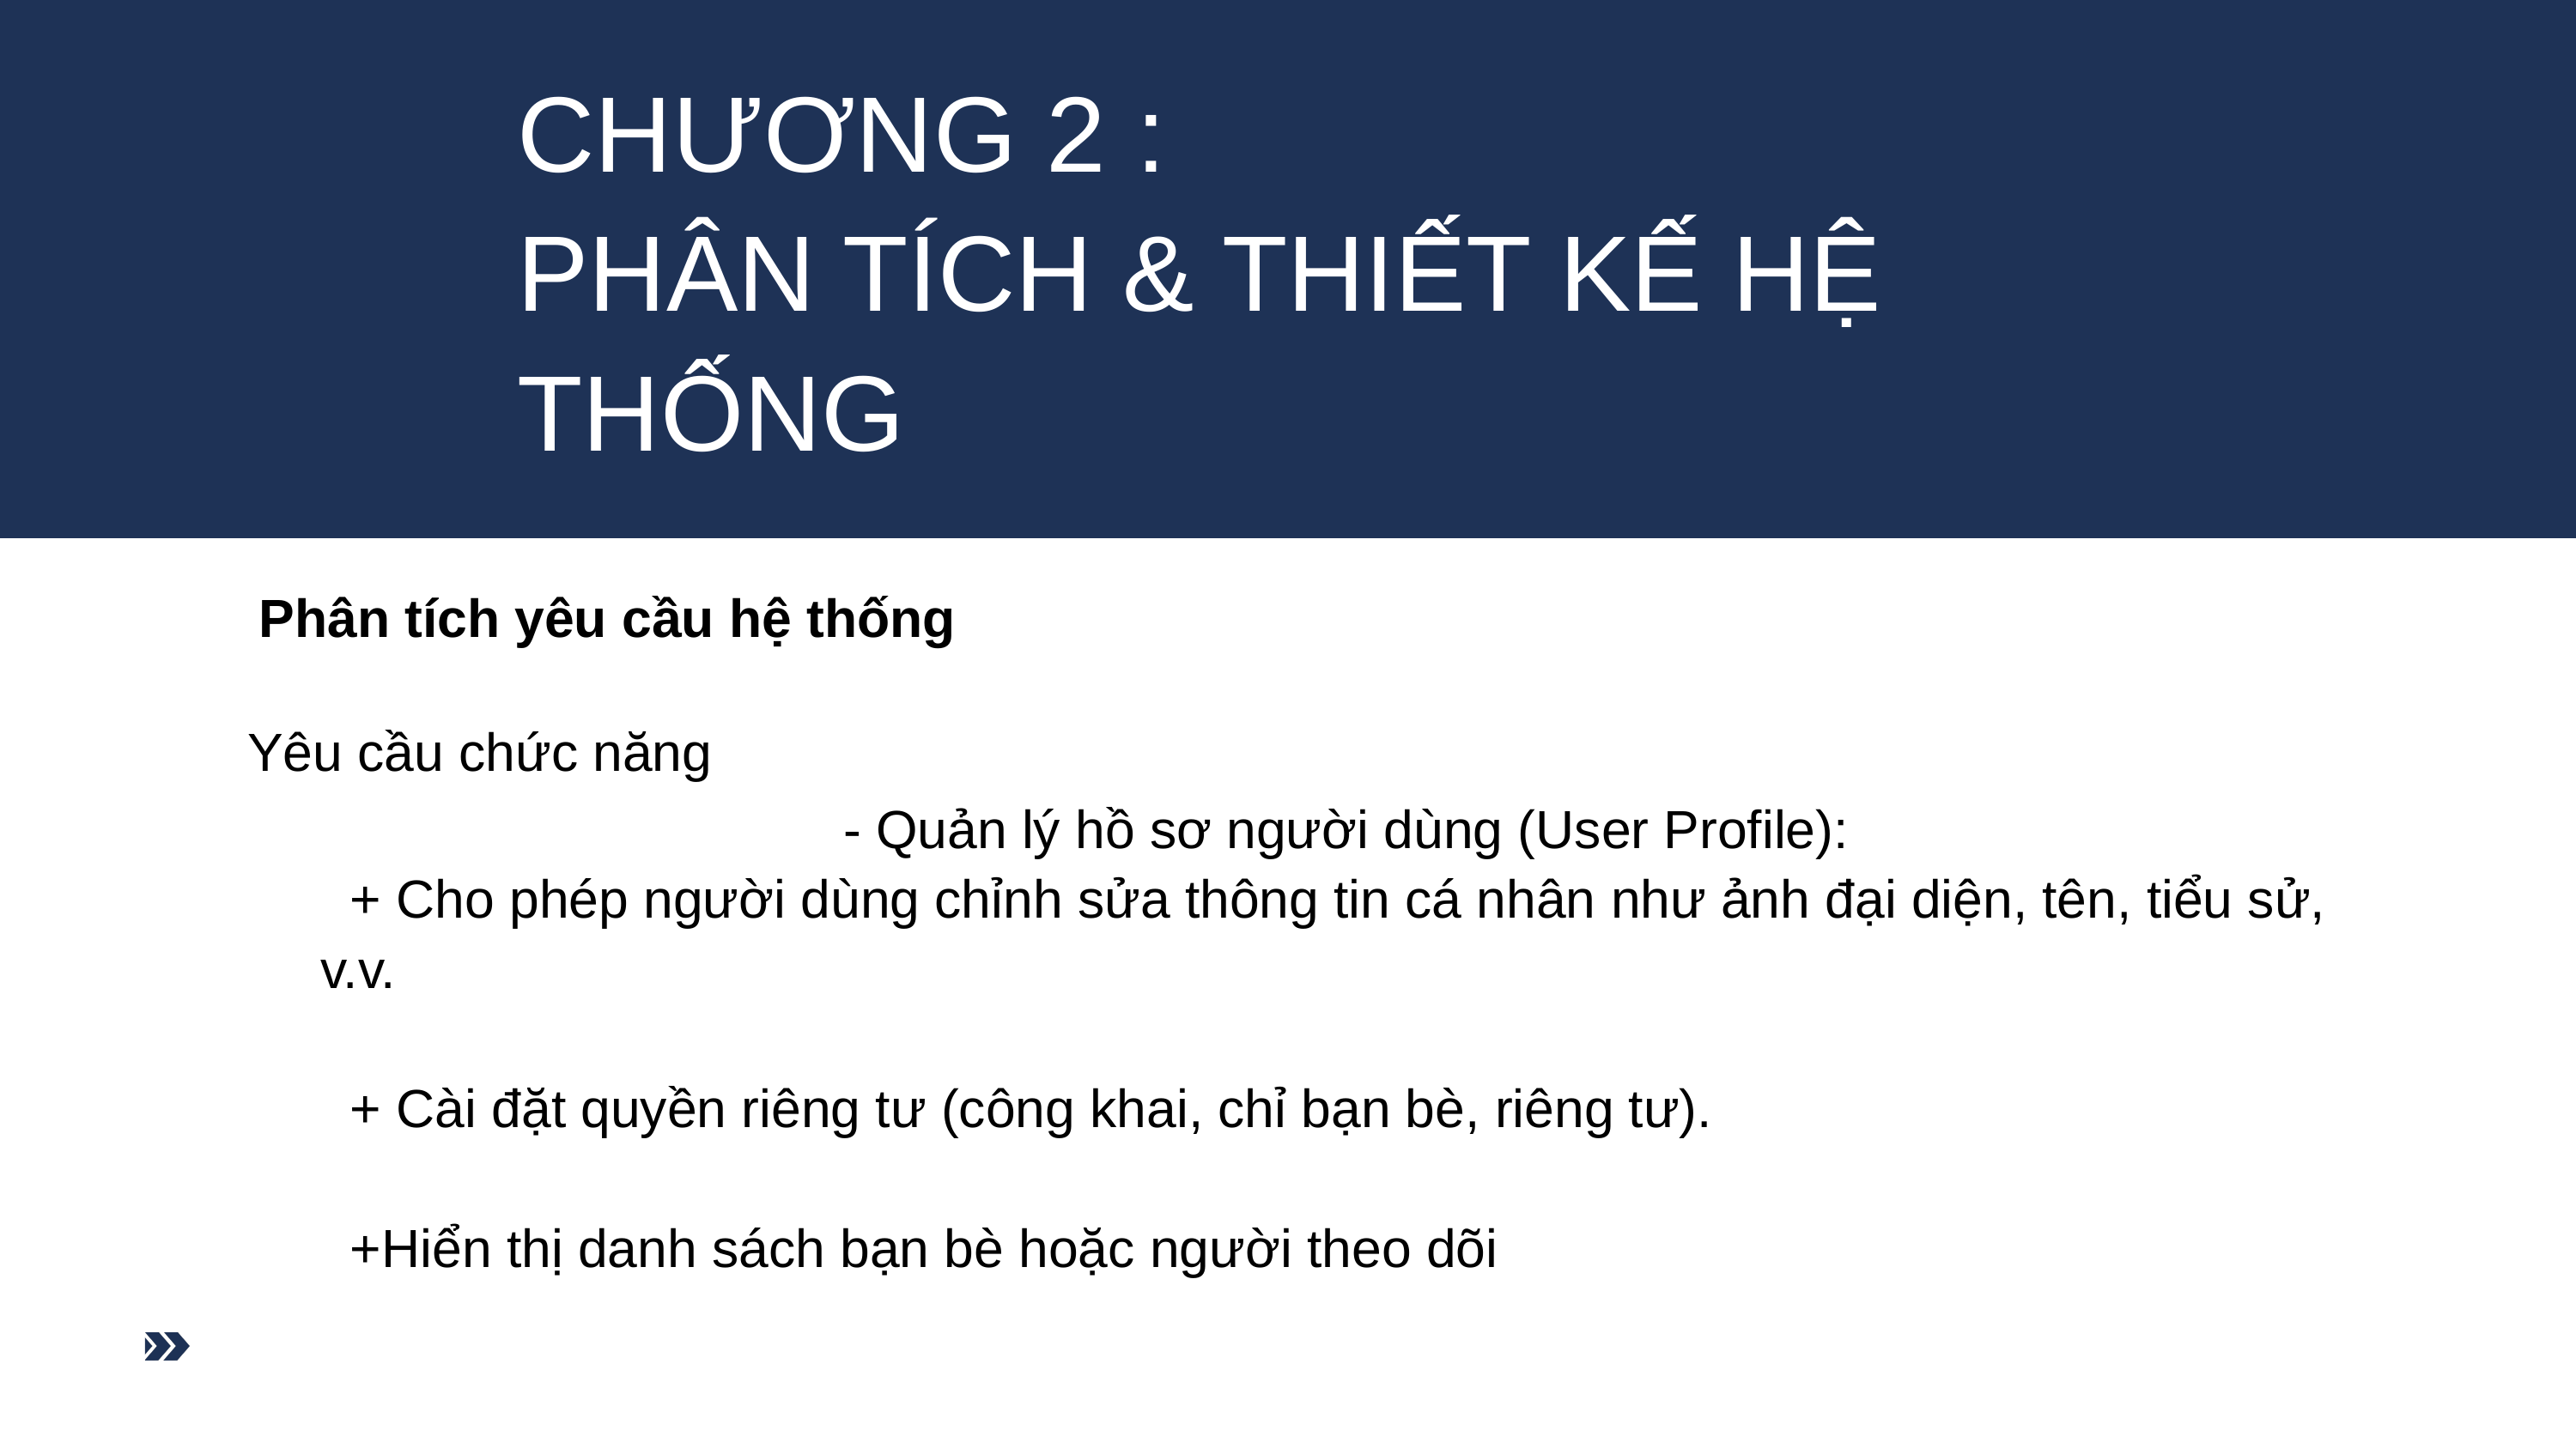

CHƯƠNG 2 :
PHÂN TÍCH & THIẾT KẾ HỆ THỐNG

Phân tích yêu cầu hệ thống

Yêu cầu chức năng

- Quản lý hồ sơ người dùng (User Profile):
  + Cho phép người dùng chỉnh sửa thông tin cá nhân như ảnh đại diện, tên, tiểu sử, v.v.

  + Cài đặt quyền riêng tư (công khai, chỉ bạn bè, riêng tư).

  +Hiển thị danh sách bạn bè hoặc người theo dõi